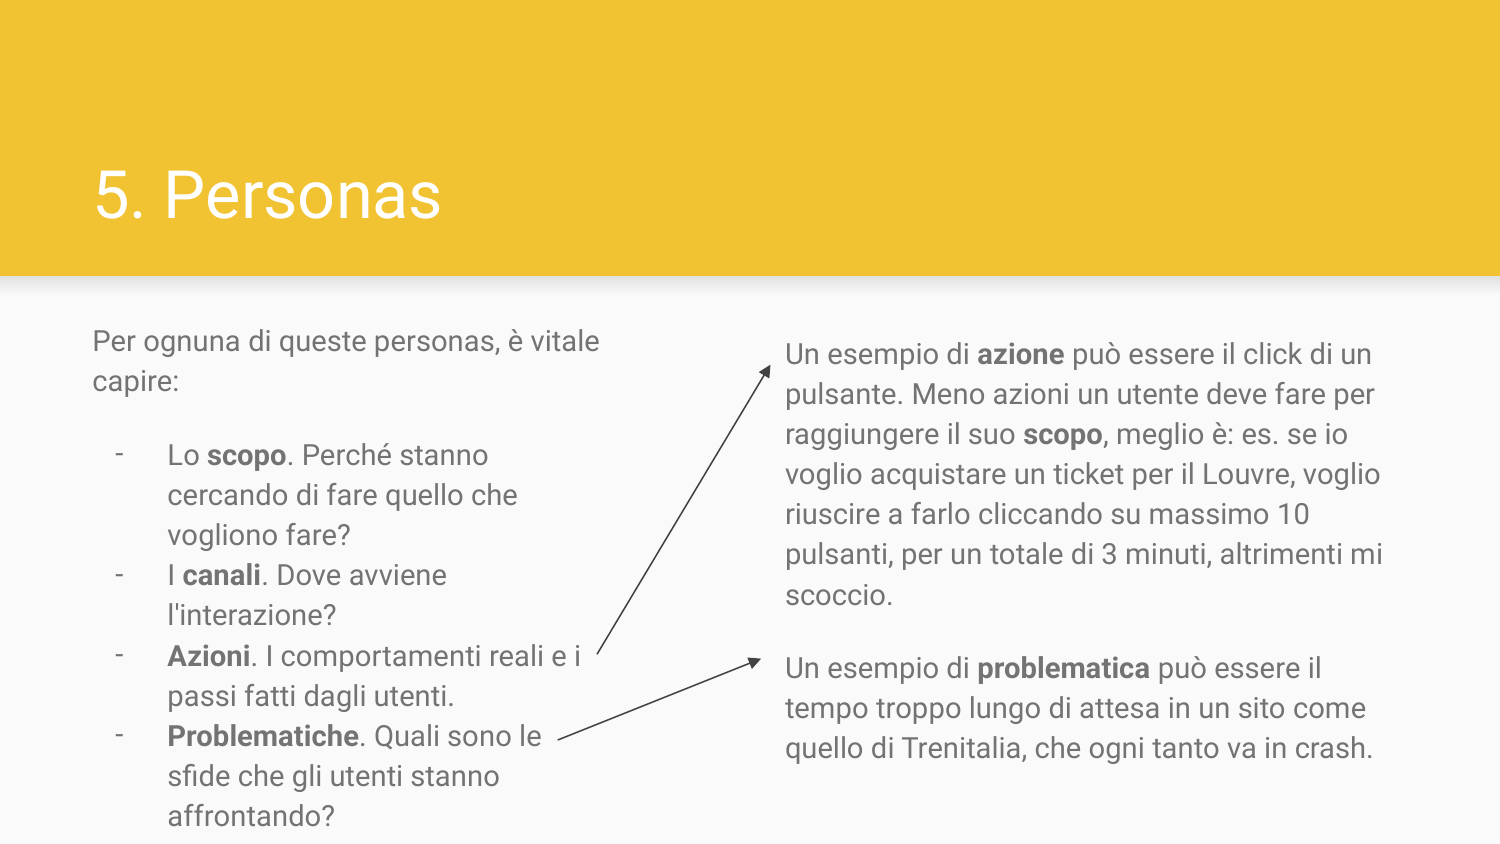

# 5. Personas
Per ognuna di queste personas, è vitale capire:
Lo scopo. Perché stanno cercando di fare quello che vogliono fare?
I canali. Dove avviene l'interazione?
Azioni. I comportamenti reali e i passi fatti dagli utenti.
Problematiche. Quali sono le sfide che gli utenti stanno affrontando?

Un esempio di azione può essere il click di un pulsante. Meno azioni un utente deve fare per raggiungere il suo scopo, meglio è: es. se io voglio acquistare un ticket per il Louvre, voglio riuscire a farlo cliccando su massimo 10 pulsanti, per un totale di 3 minuti, altrimenti mi scoccio.
Un esempio di problematica può essere il tempo troppo lungo di attesa in un sito come quello di Trenitalia, che ogni tanto va in crash.